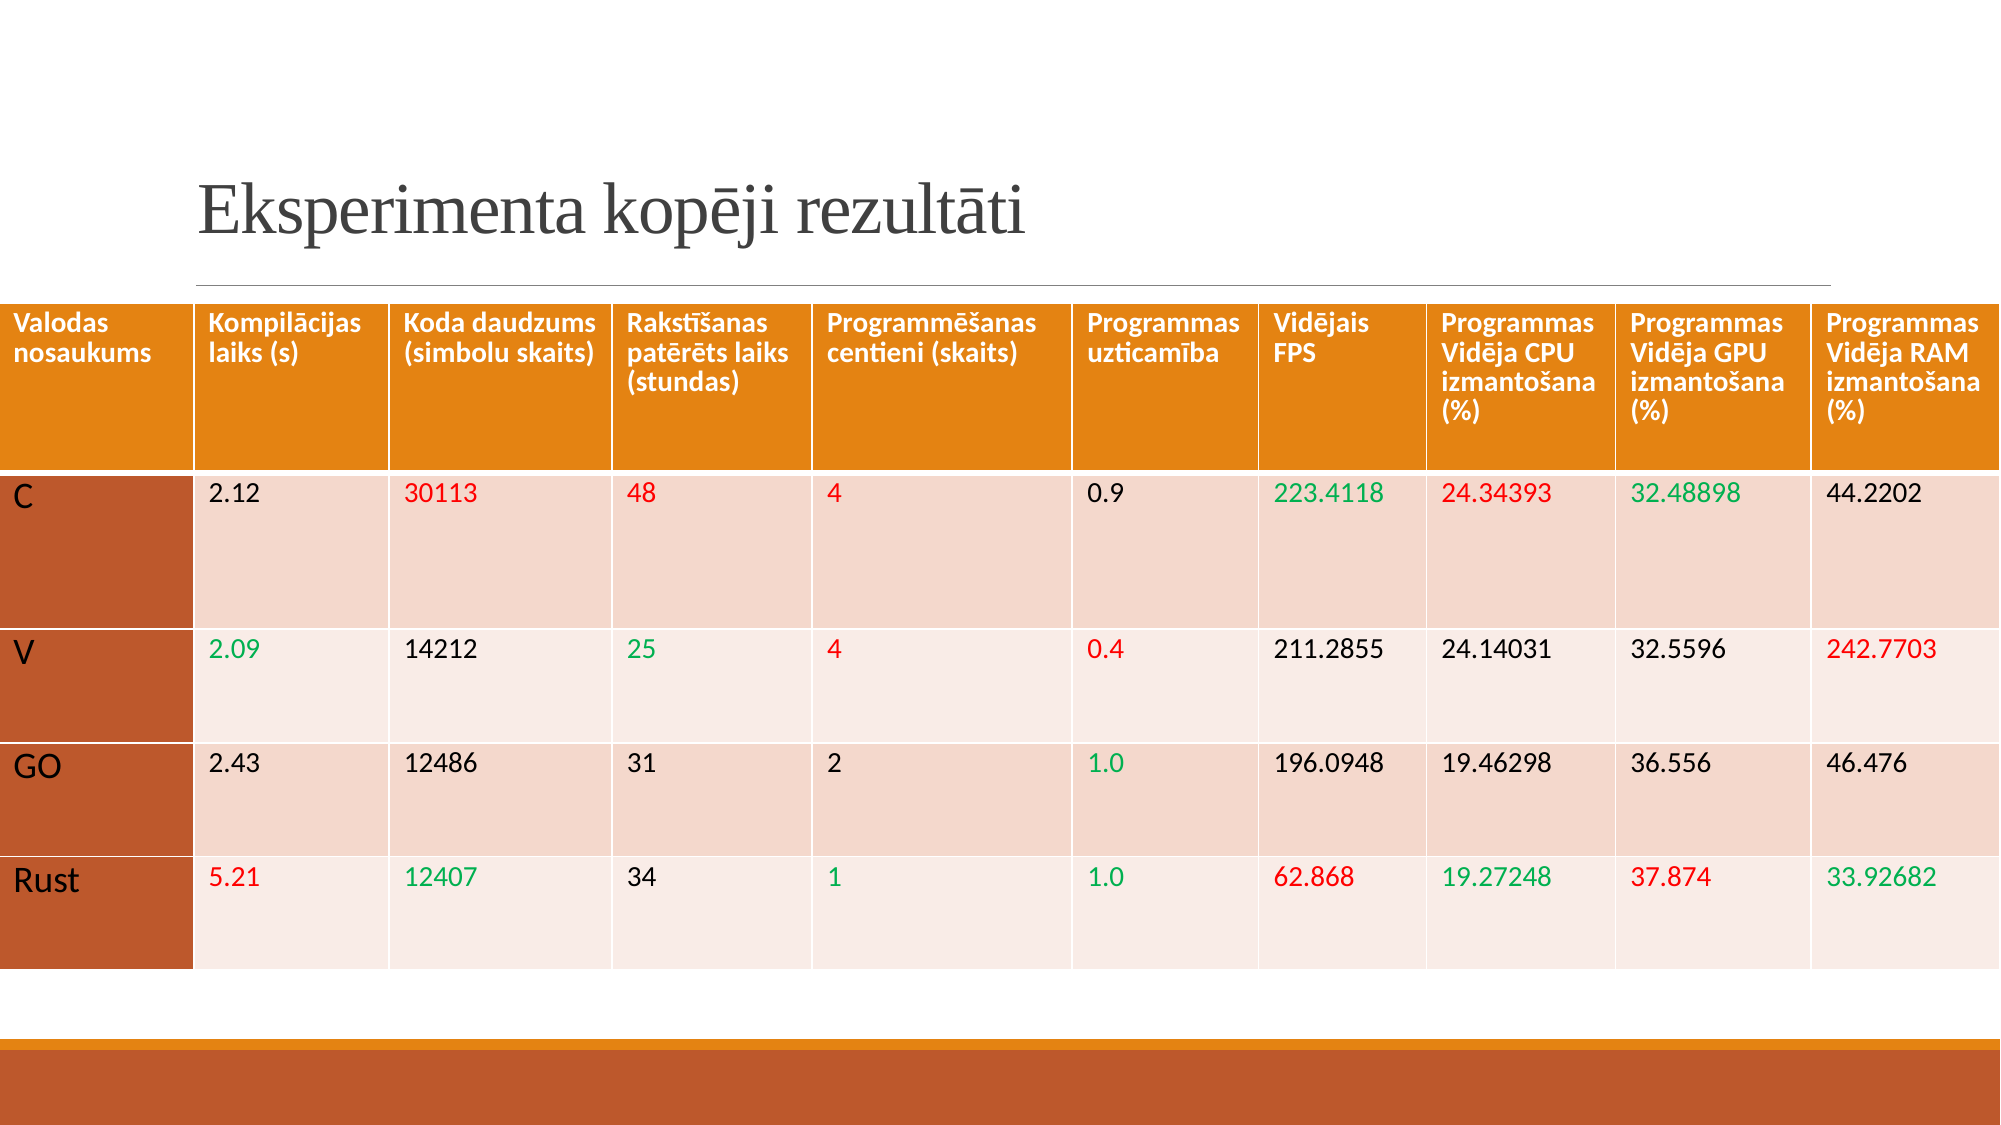

# Eksperimenta kopēji rezultāti
| Valodas nosaukums | Kompilācijas laiks (s) | Koda daudzums (simbolu skaits) | Rakstīšanas patērēts laiks (stundas) | Programmēšanas centieni (skaits) | Programmas uzticamība | Vidējais FPS | Programmas Vidēja CPU izmantošana (%) | Programmas Vidēja GPU izmantošana (%) | Programmas Vidēja RAM izmantošana (%) |
| --- | --- | --- | --- | --- | --- | --- | --- | --- | --- |
| C | 2.12 | 30113 | 48 | 4 | 0.9 | 223.4118 | 24.34393 | 32.48898 | 44.2202 |
| V | 2.09 | 14212 | 25 | 4 | 0.4 | 211.2855 | 24.14031 | 32.5596 | 242.7703 |
| GO | 2.43 | 12486 | 31 | 2 | 1.0 | 196.0948 | 19.46298 | 36.556 | 46.476 |
| Rust | 5.21 | 12407 | 34 | 1 | 1.0 | 62.868 | 19.27248 | 37.874 | 33.92682 |